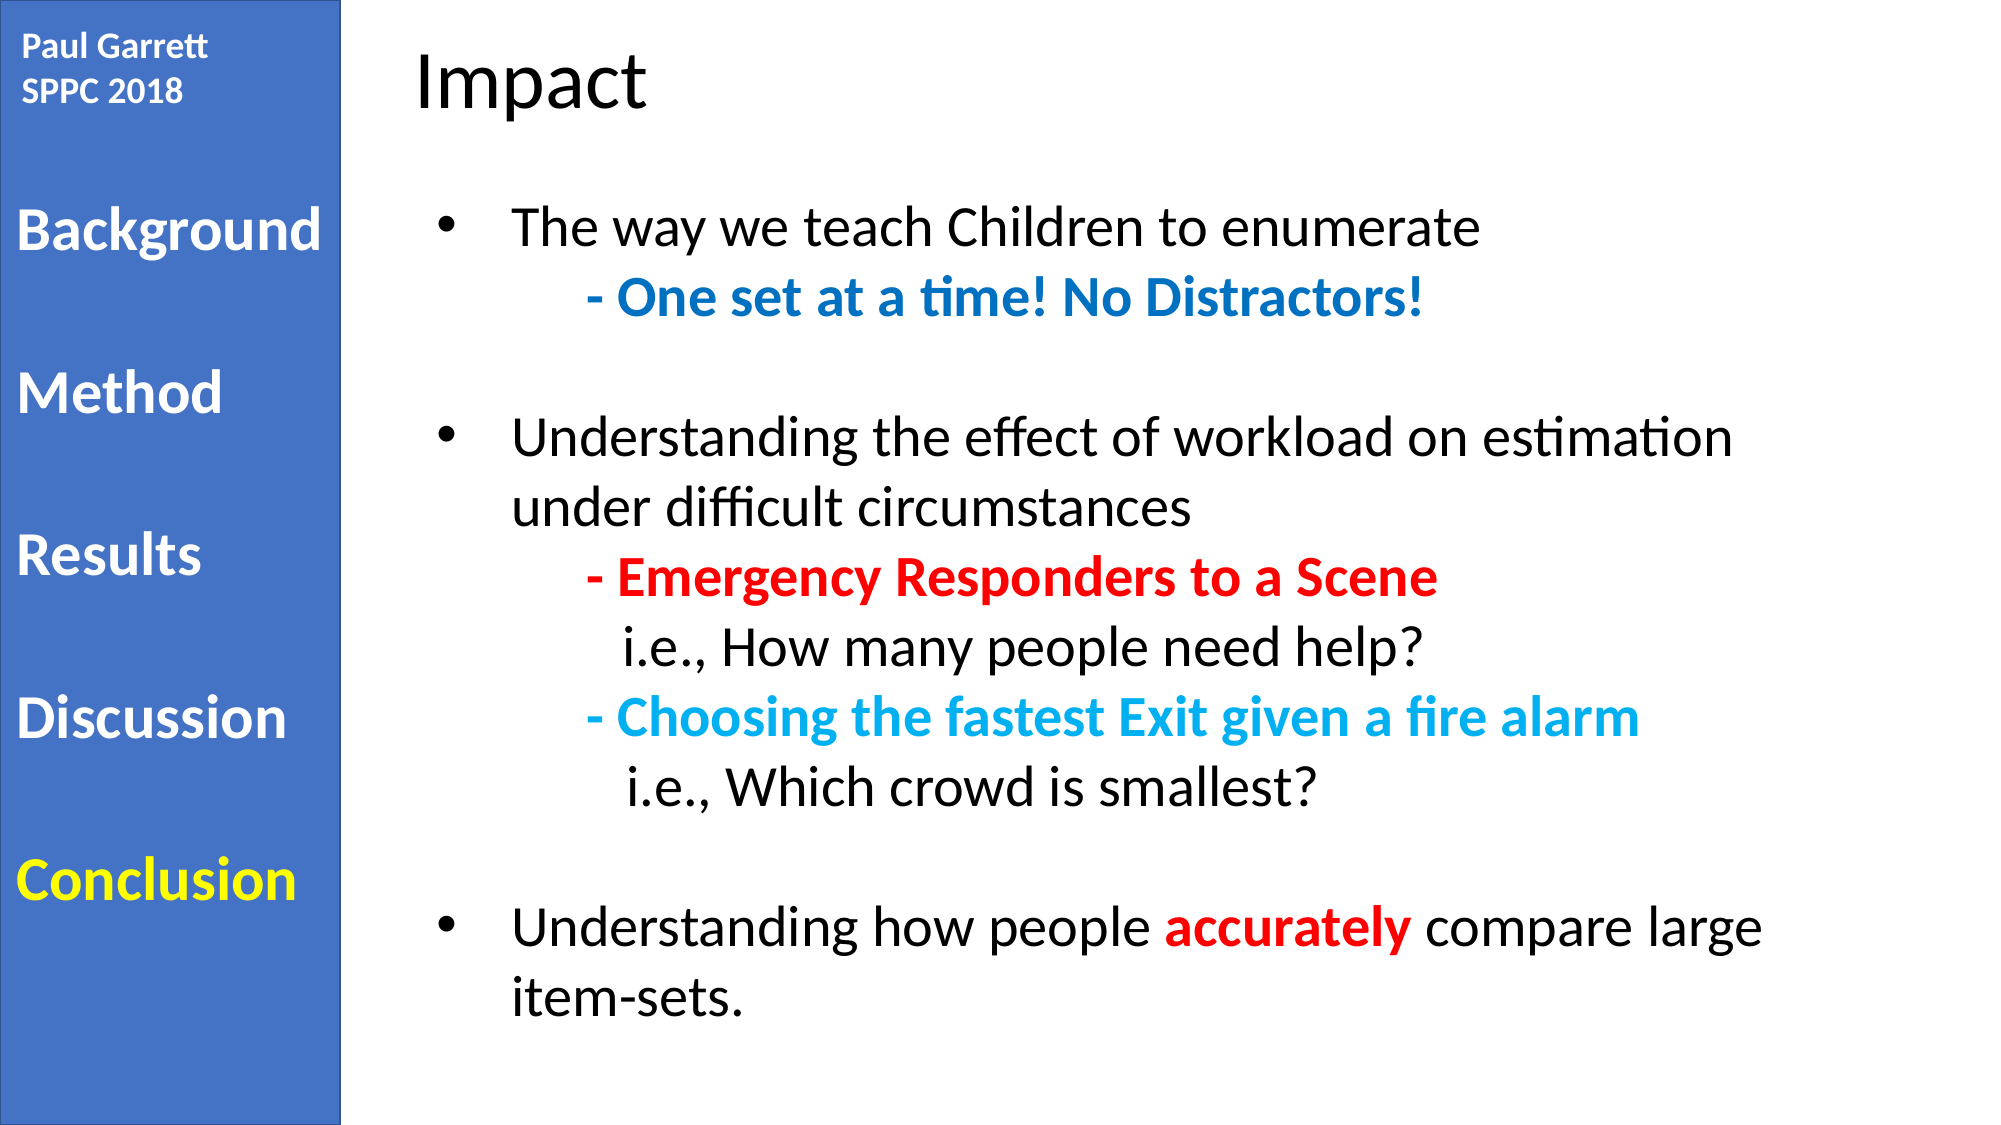

Paul Garrett
SPPC 2018
# Impact
Background

Method

Results

Discussion

Conclusion

The way we teach Children to enumerate
	- One set at a time! No Distractors!

Understanding the effect of workload on estimation under difficult circumstances
	- Emergency Responders to a Scene
              i.e., How many people need help?
	- Choosing the fastest Exit given a fire alarm
	   i.e., Which crowd is smallest?

Understanding how people accurately compare large item-sets.